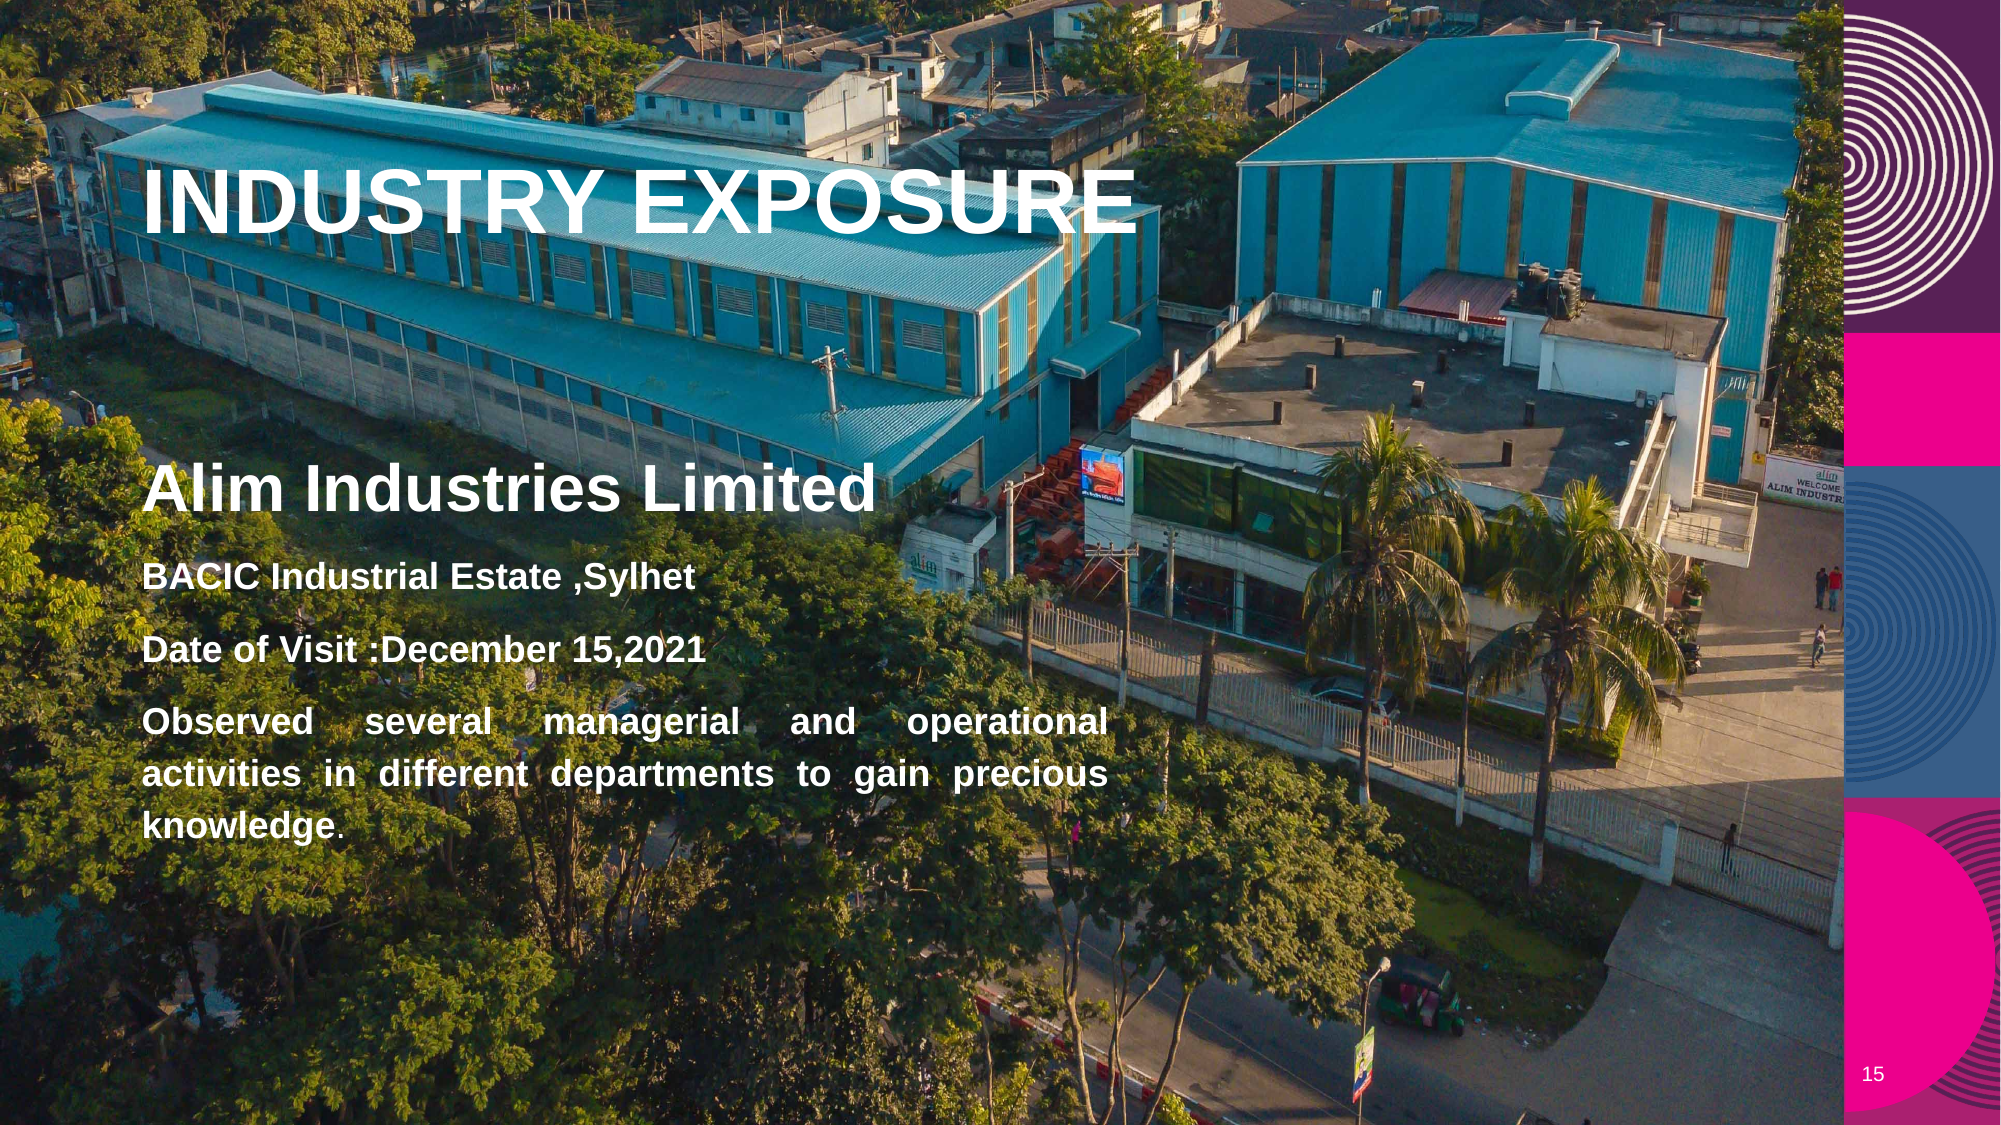

# Industry exposure
Alim Industries Limited
BACIC Industrial Estate ,Sylhet
Date of Visit :December 15,2021
Observed several managerial and operational activities in different departments to gain precious knowledge.

15